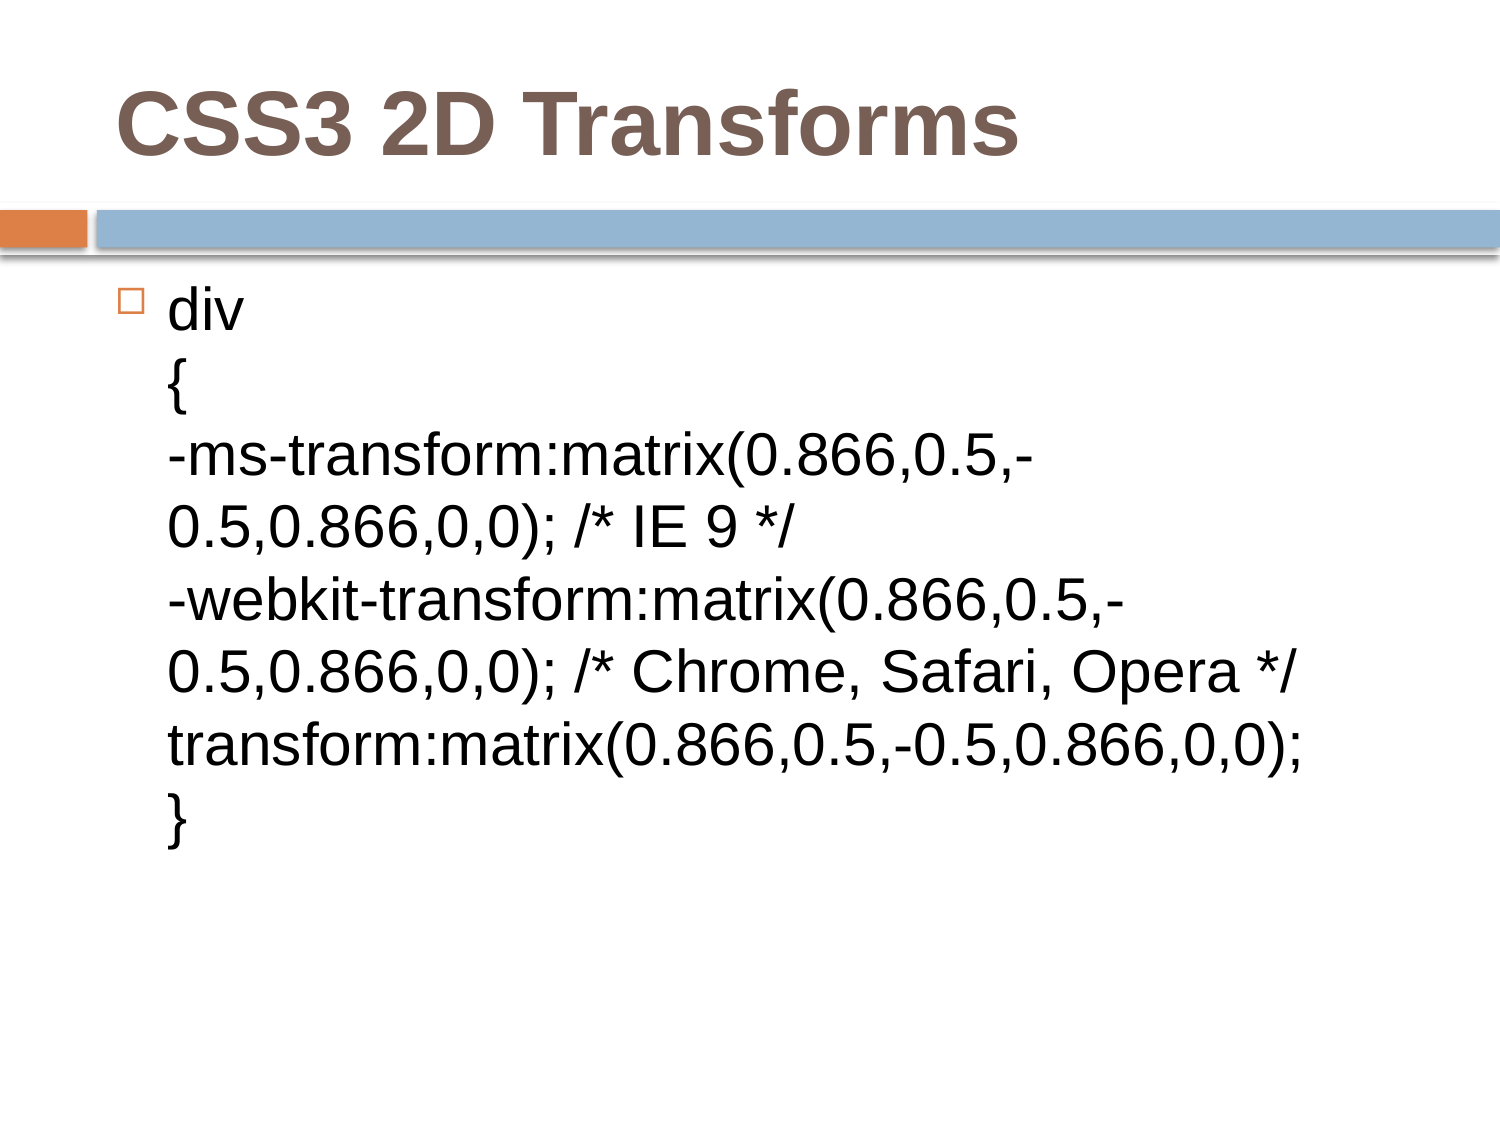

# CSS3 2D Transforms
div
{
-ms-transform:matrix(0.866,0.5,-0.5,0.866,0,0); /* IE 9 */
-webkit-transform:matrix(0.866,0.5,-0.5,0.866,0,0); /* Chrome, Safari, Opera */
transform:matrix(0.866,0.5,-0.5,0.866,0,0);
}